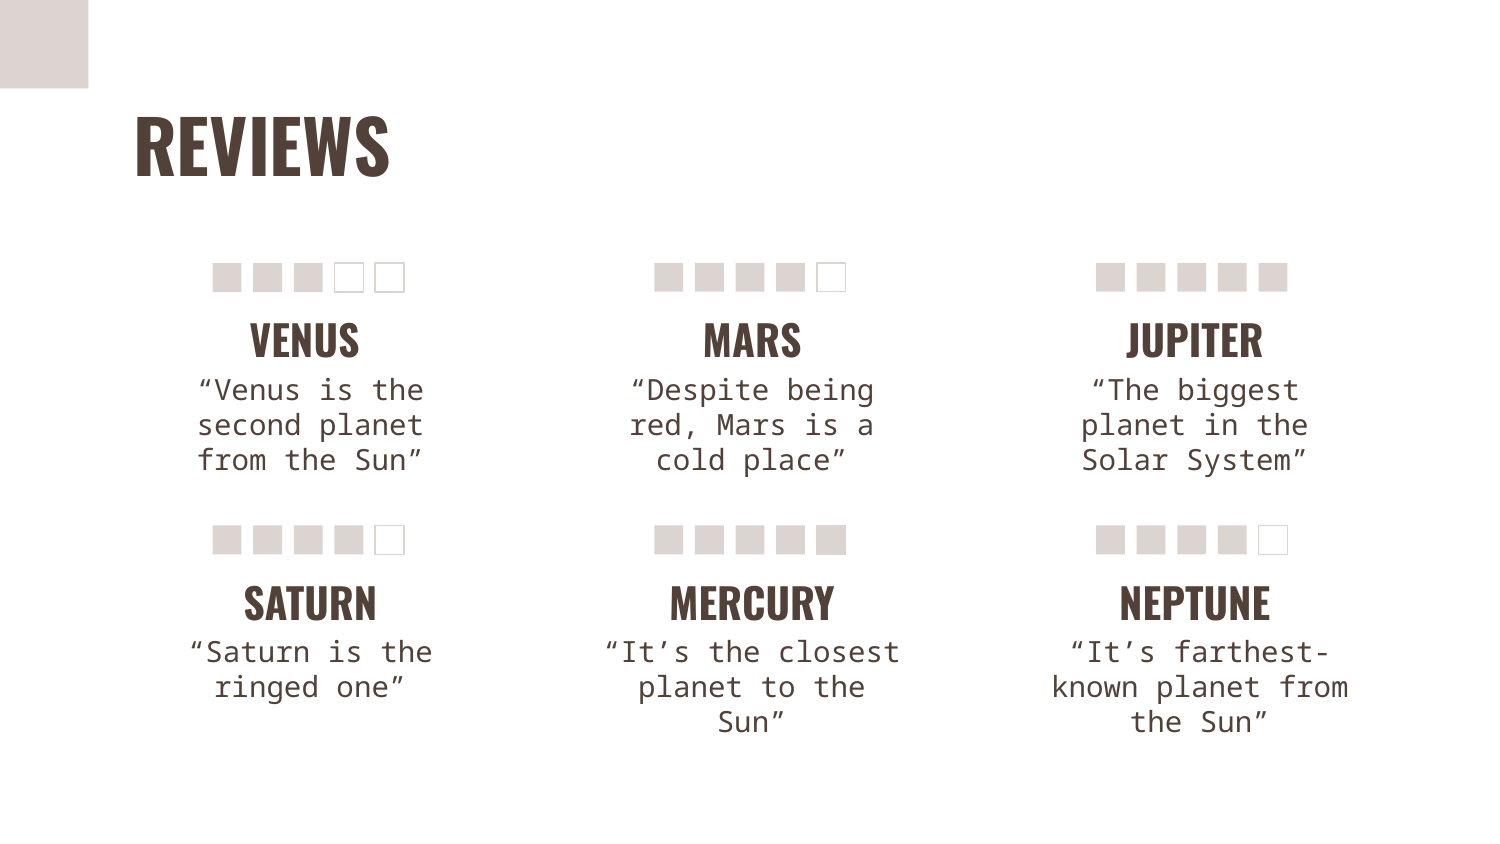

# REVIEWS

VENUS
MARS
JUPITER
“Venus is the second planet from the Sun”
“Despite being red, Mars is a cold place”
“The biggest planet in the Solar System”

SATURN
MERCURY
NEPTUNE
“Saturn is the ringed one”
“It’s the closest planet to the Sun”
“It’s farthest-known planet from the Sun”